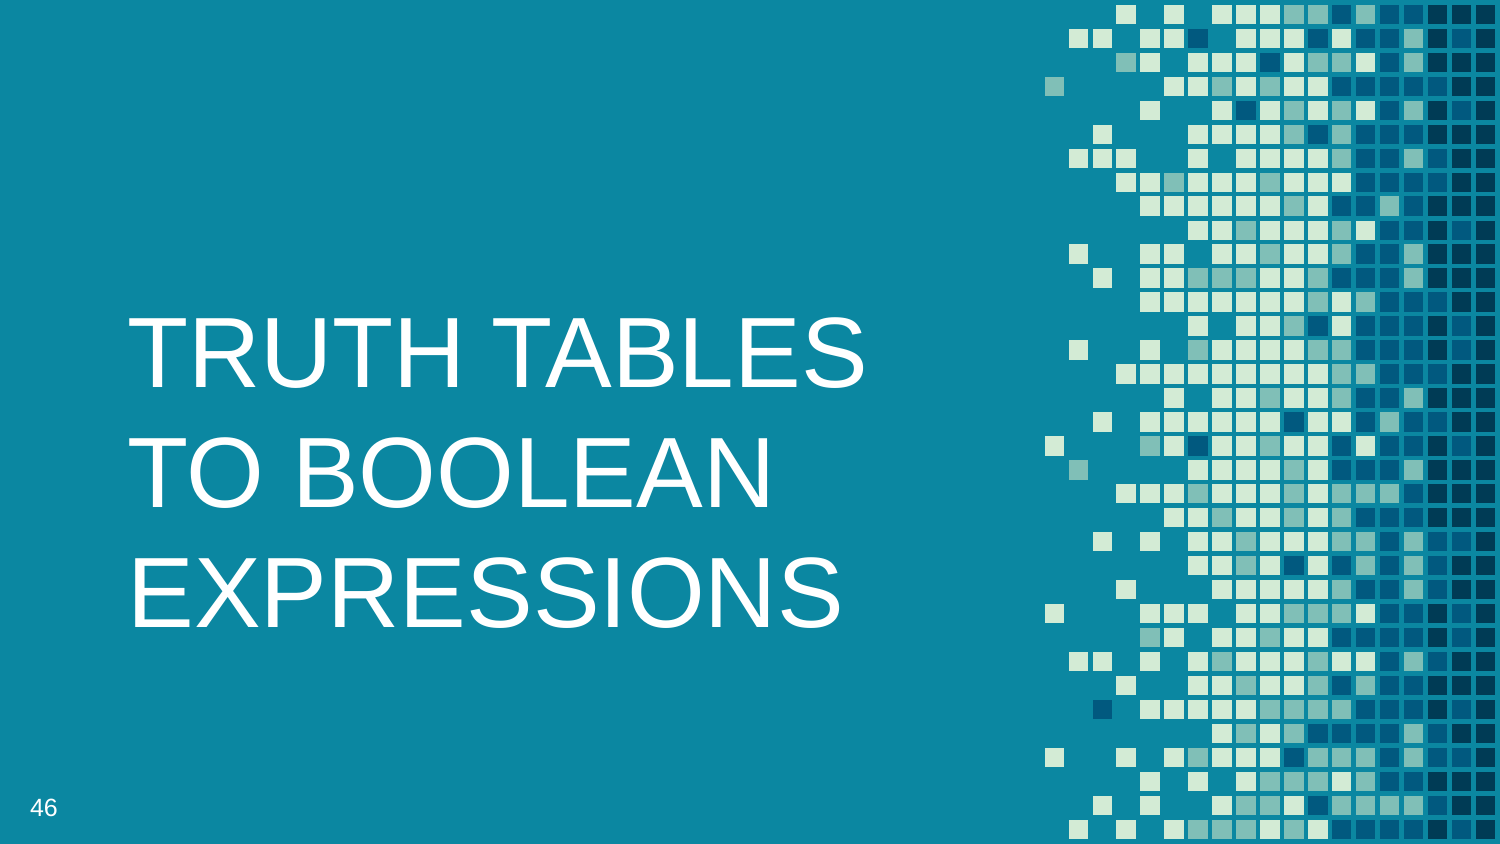

# TRUTH TABLES TO BOOLEAN EXPRESSIONS

46